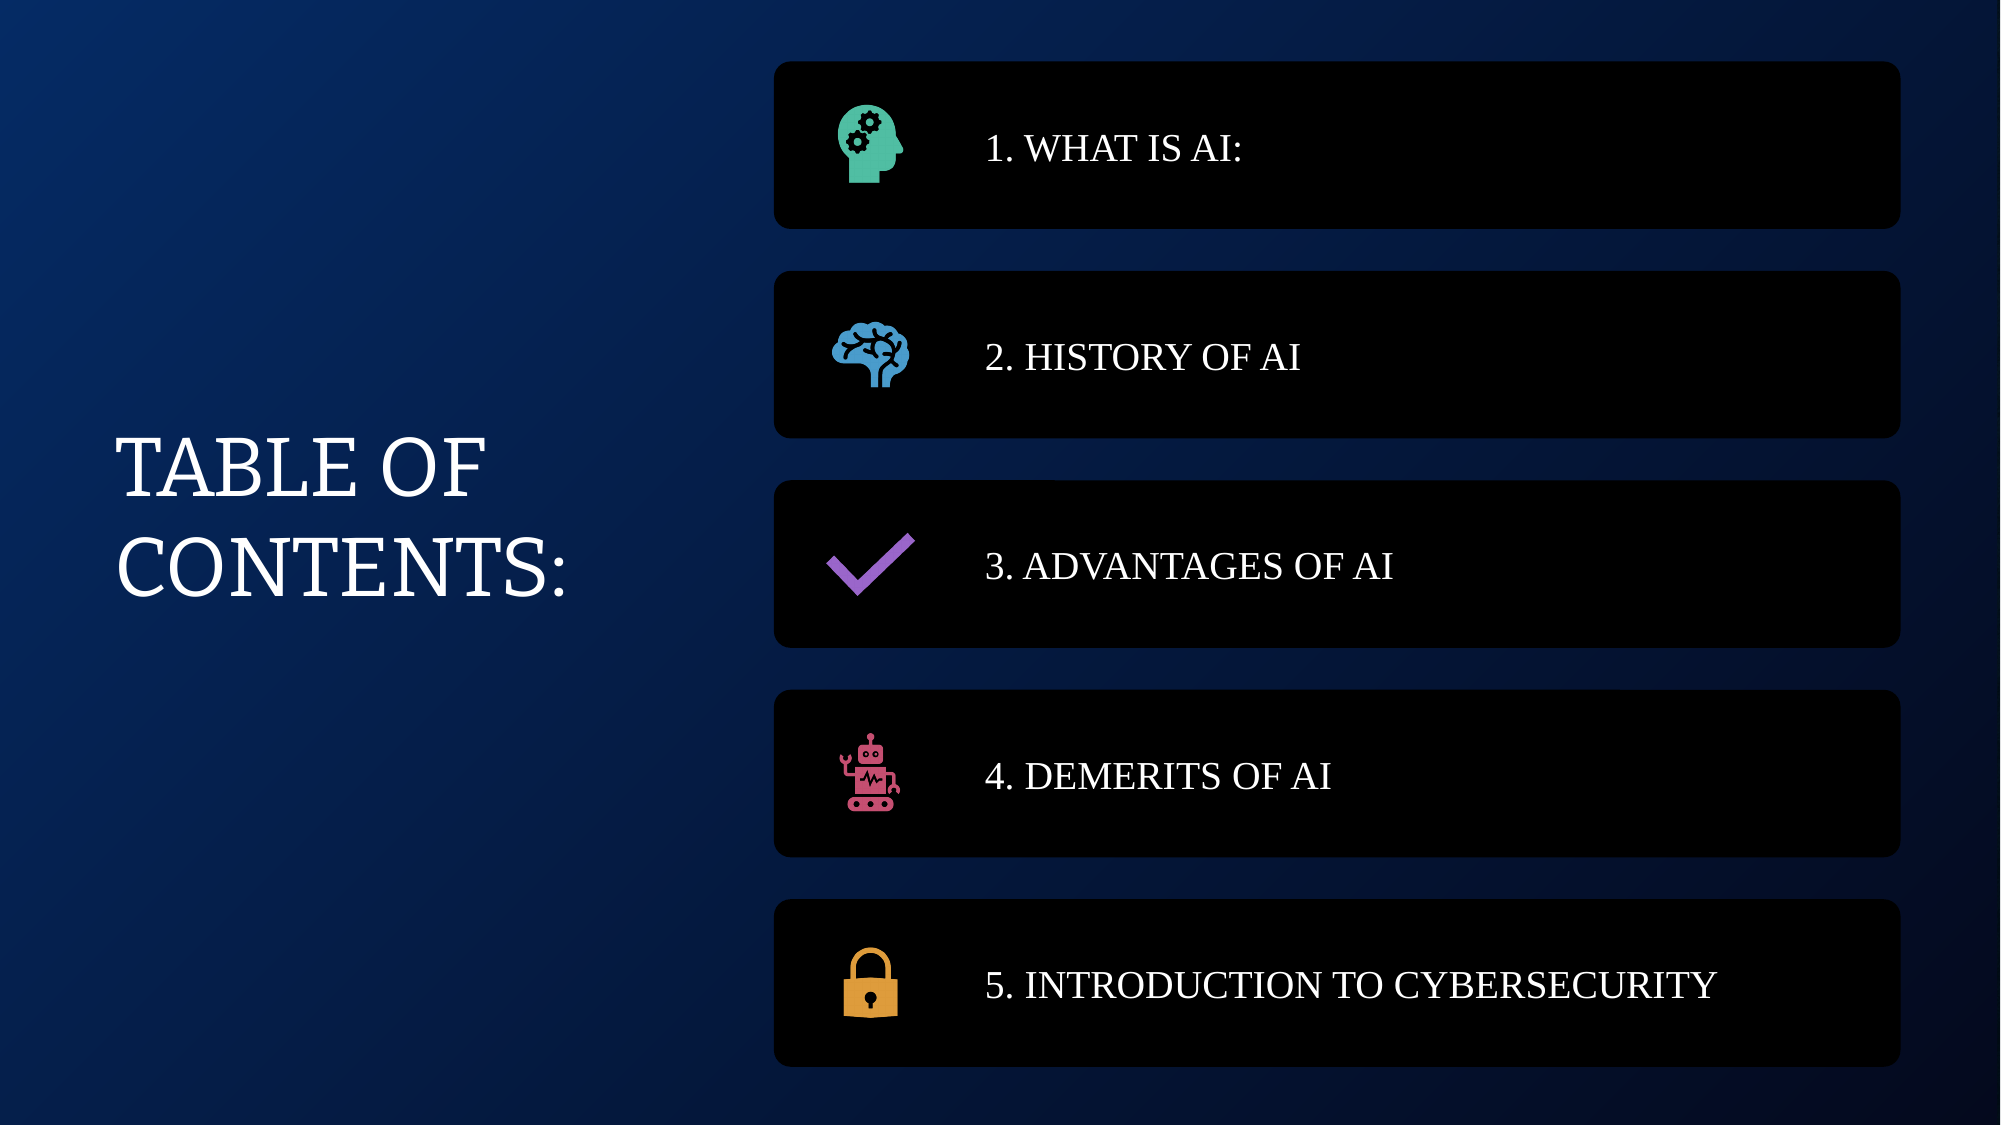

1. WHAT IS AI:

2. HISTORY OF AI

3. ADVANTAGES OF AI

4. DEMERITS OF AI

5. INTRODUCTION TO CYBERSECURITY

TABLE OF CONTENTS: